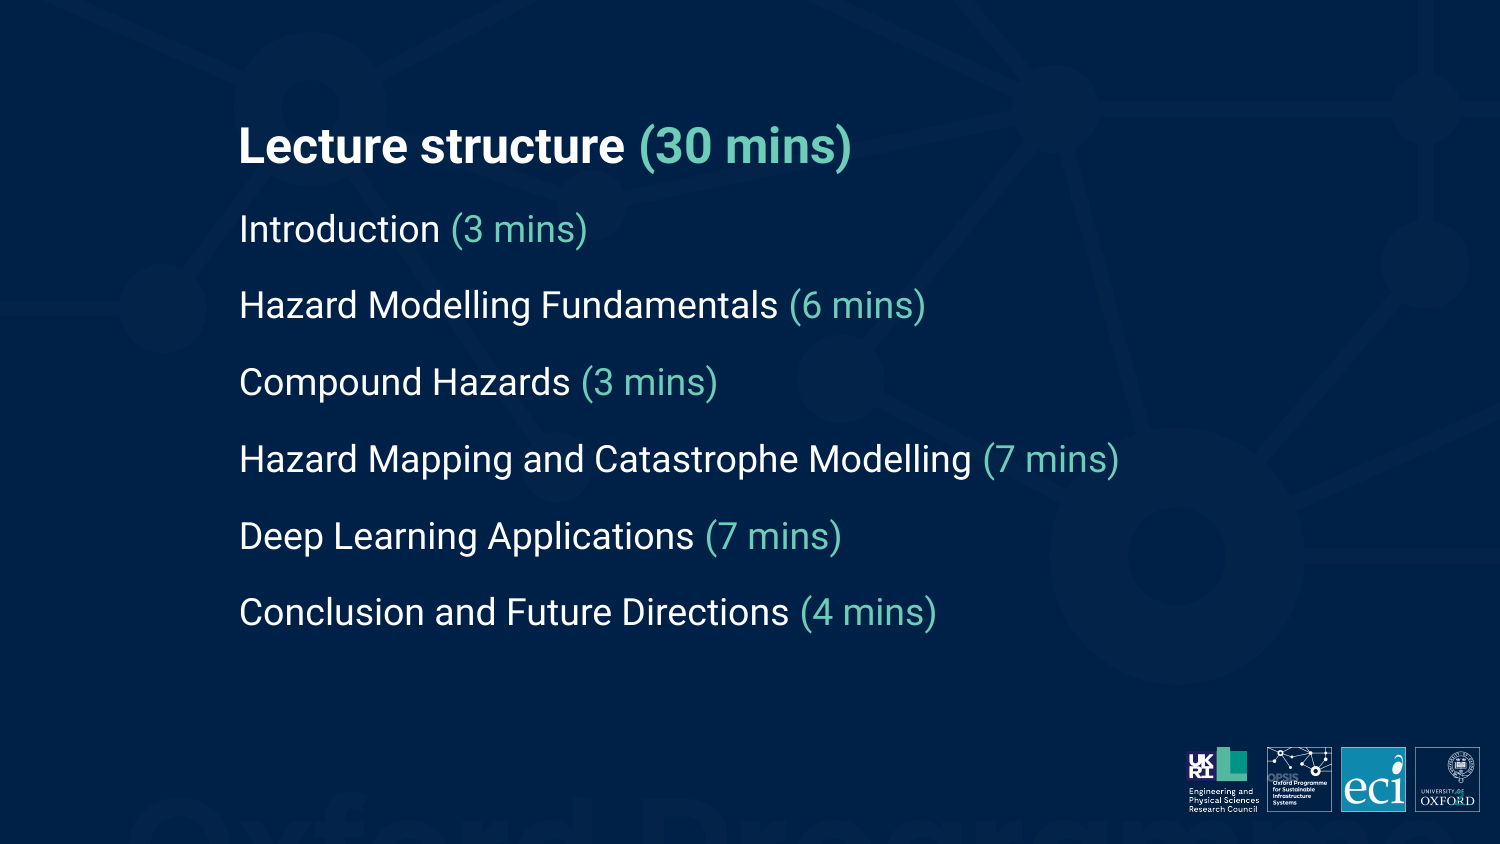

# Lecture structure (30 mins)
Introduction (3 mins)
Hazard Modelling Fundamentals (6 mins)
Compound Hazards (3 mins)
Hazard Mapping and Catastrophe Modelling (7 mins)
Deep Learning Applications (7 mins)
Conclusion and Future Directions (4 mins)

2